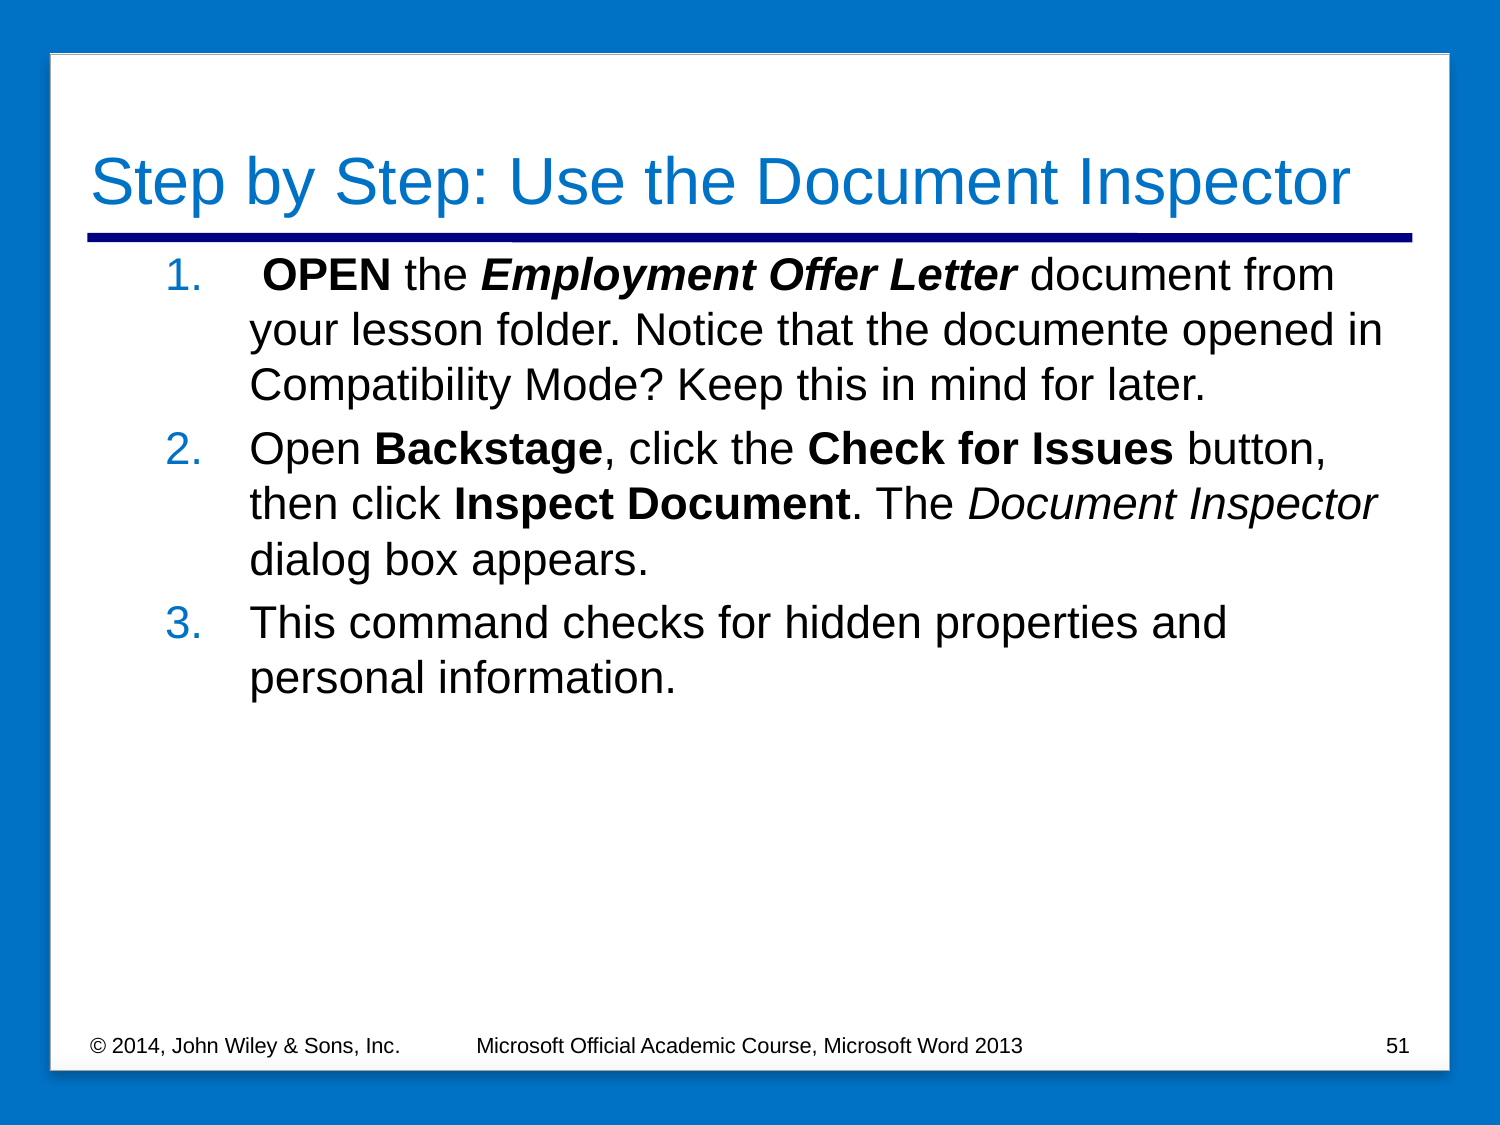

# Step by Step: Use the Document Inspector
 OPEN the Employment Offer Letter document from your lesson folder. Notice that the documente opened in Compatibility Mode? Keep this in mind for later.
Open Backstage, click the Check for Issues button, then click Inspect Document. The Document Inspector dialog box appears.
This command checks for hidden properties and personal information.
© 2014, John Wiley & Sons, Inc.
Microsoft Official Academic Course, Microsoft Word 2013
51